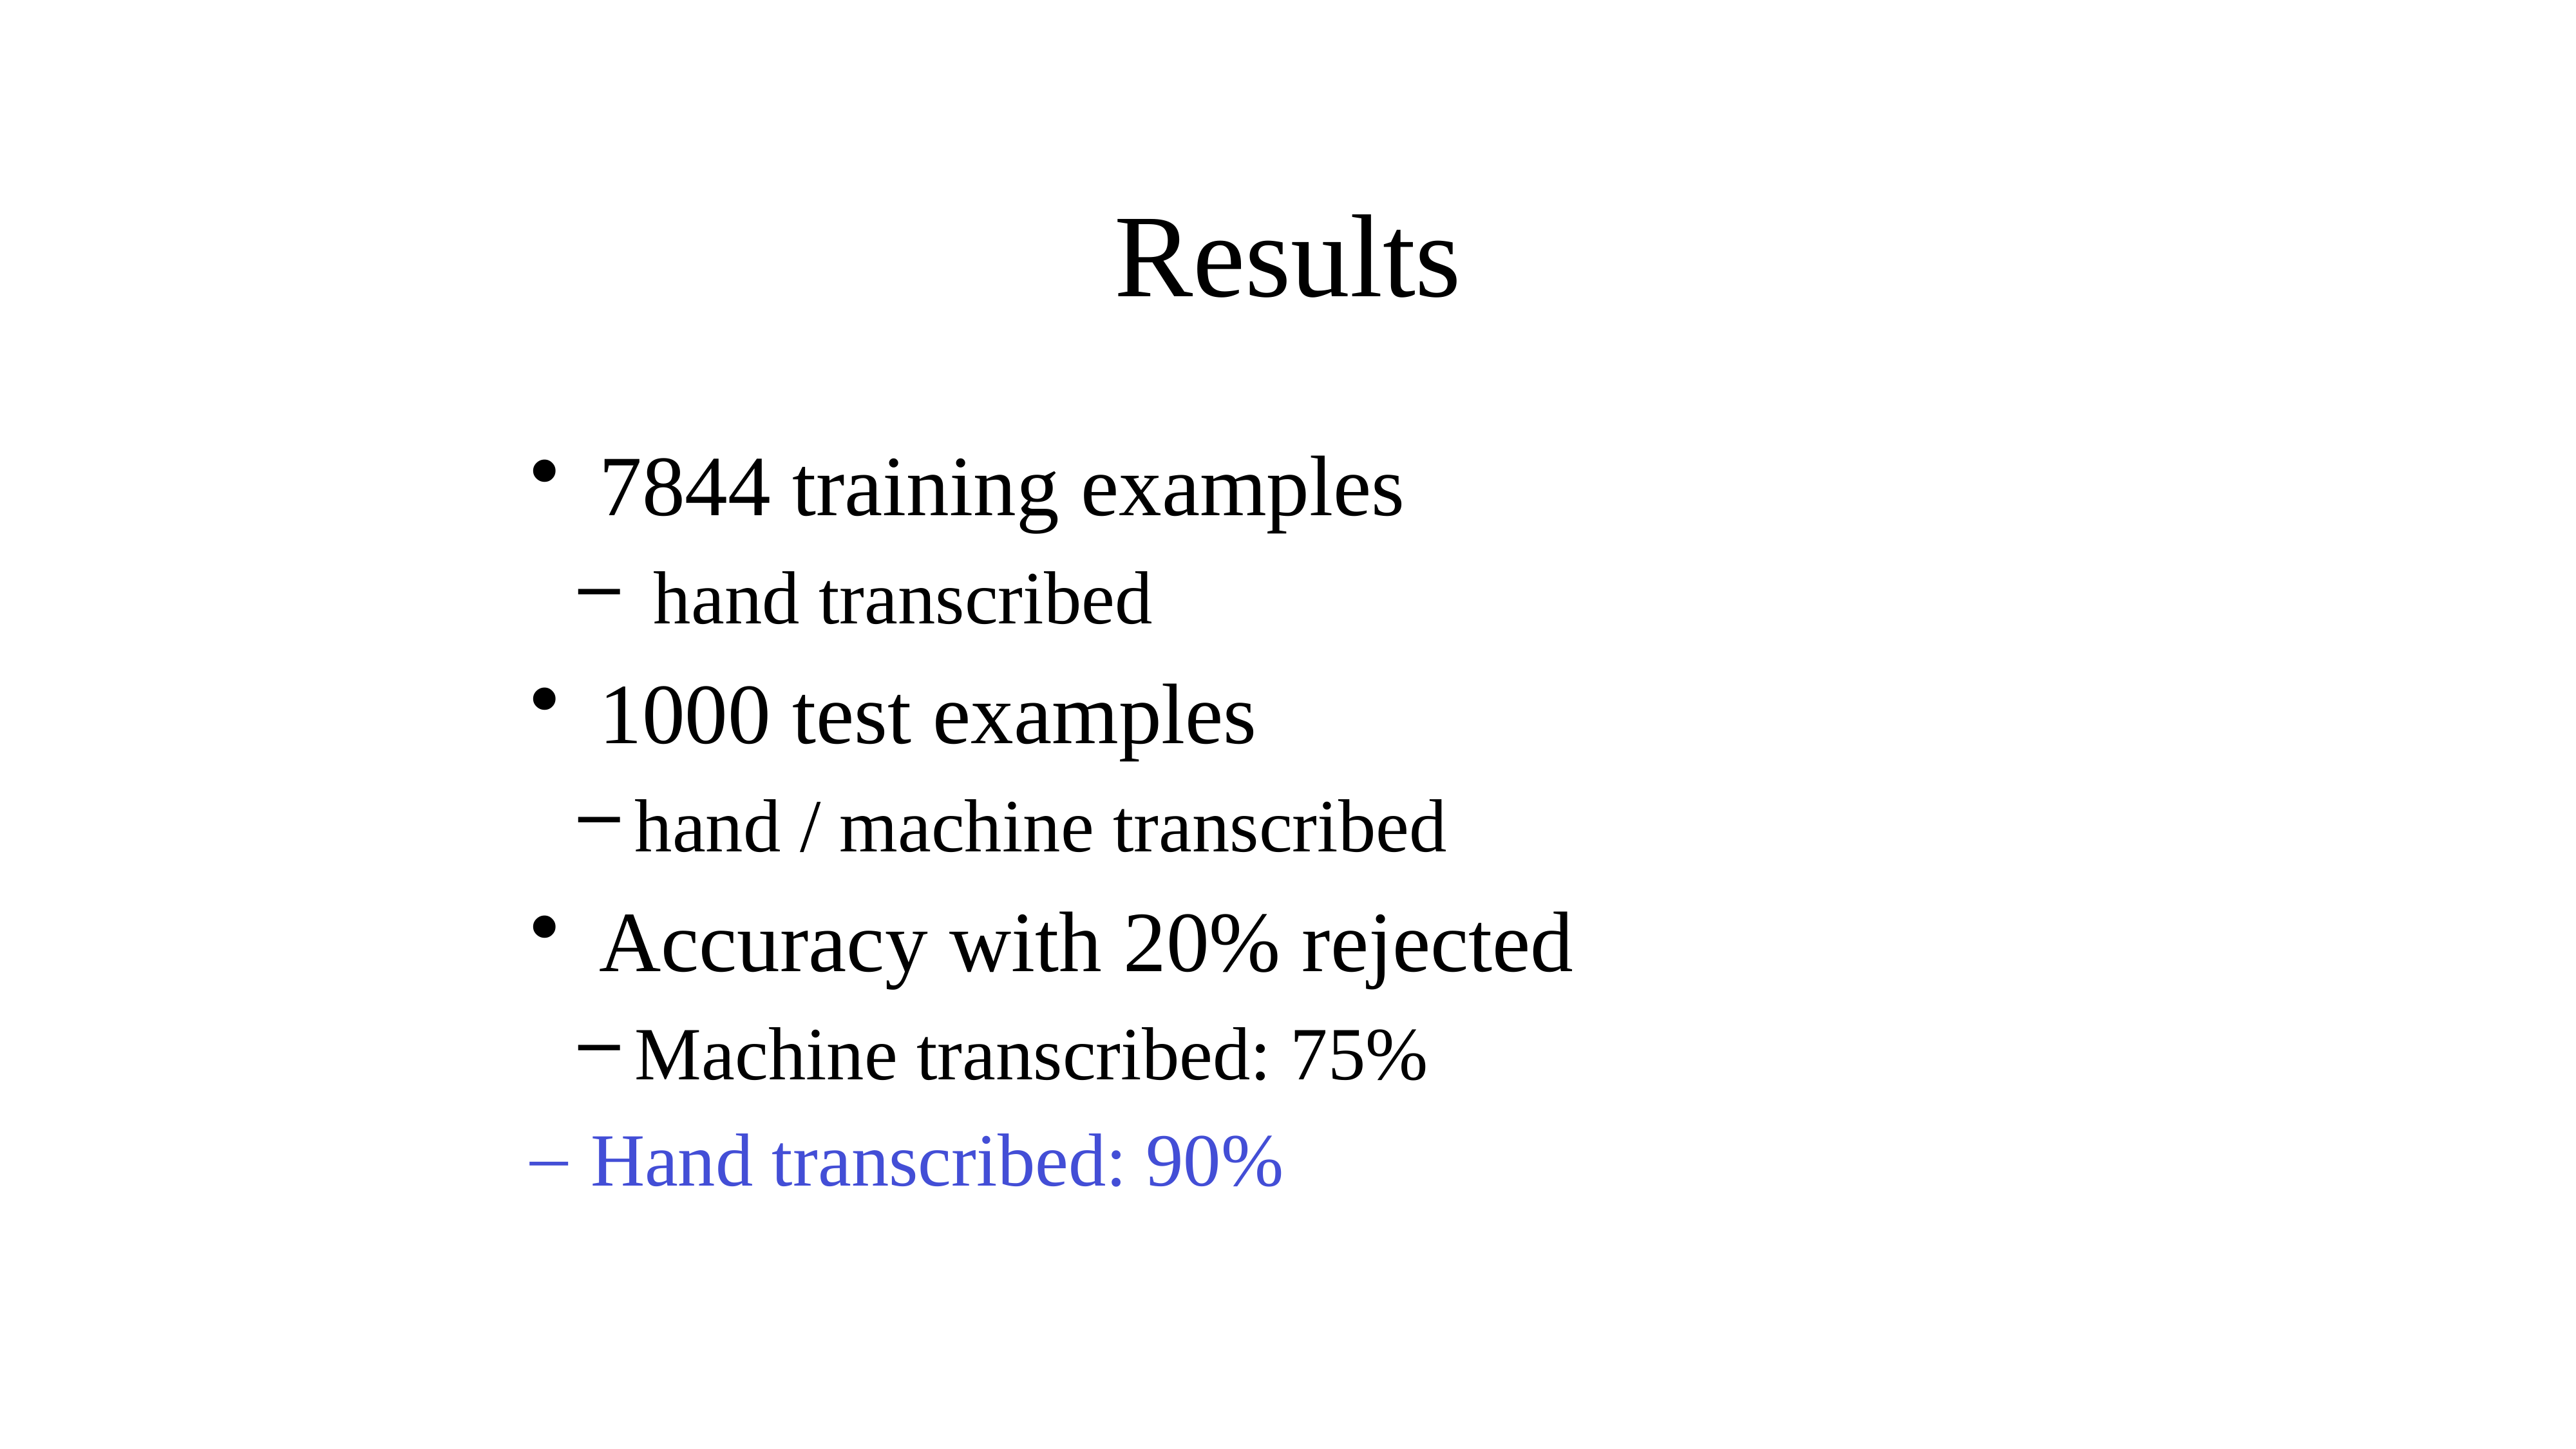

# Results
7844 training examples
 hand transcribed
1000 test examples
hand / machine transcribed
Accuracy with 20% rejected
Machine transcribed: 75%
Hand transcribed: 90%